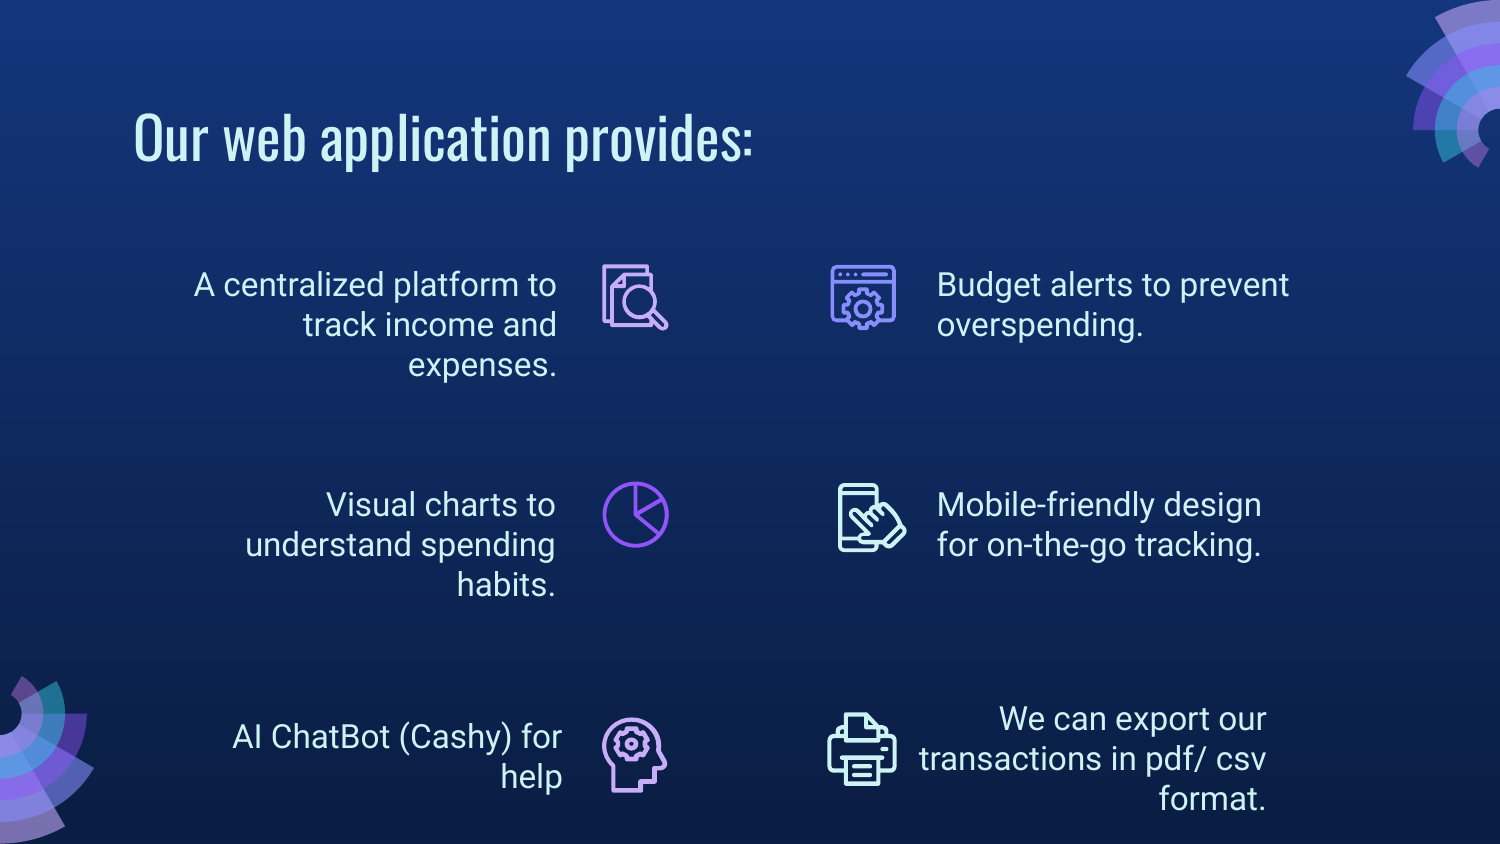

# Our web application provides:
A centralized platform to track income and expenses.
Budget alerts to prevent overspending.

Visual charts to understand spending habits.
Mobile-friendly design for on-the-go tracking.

We can export our transactions in pdf/ csv format.
AI ChatBot (Cashy) for help